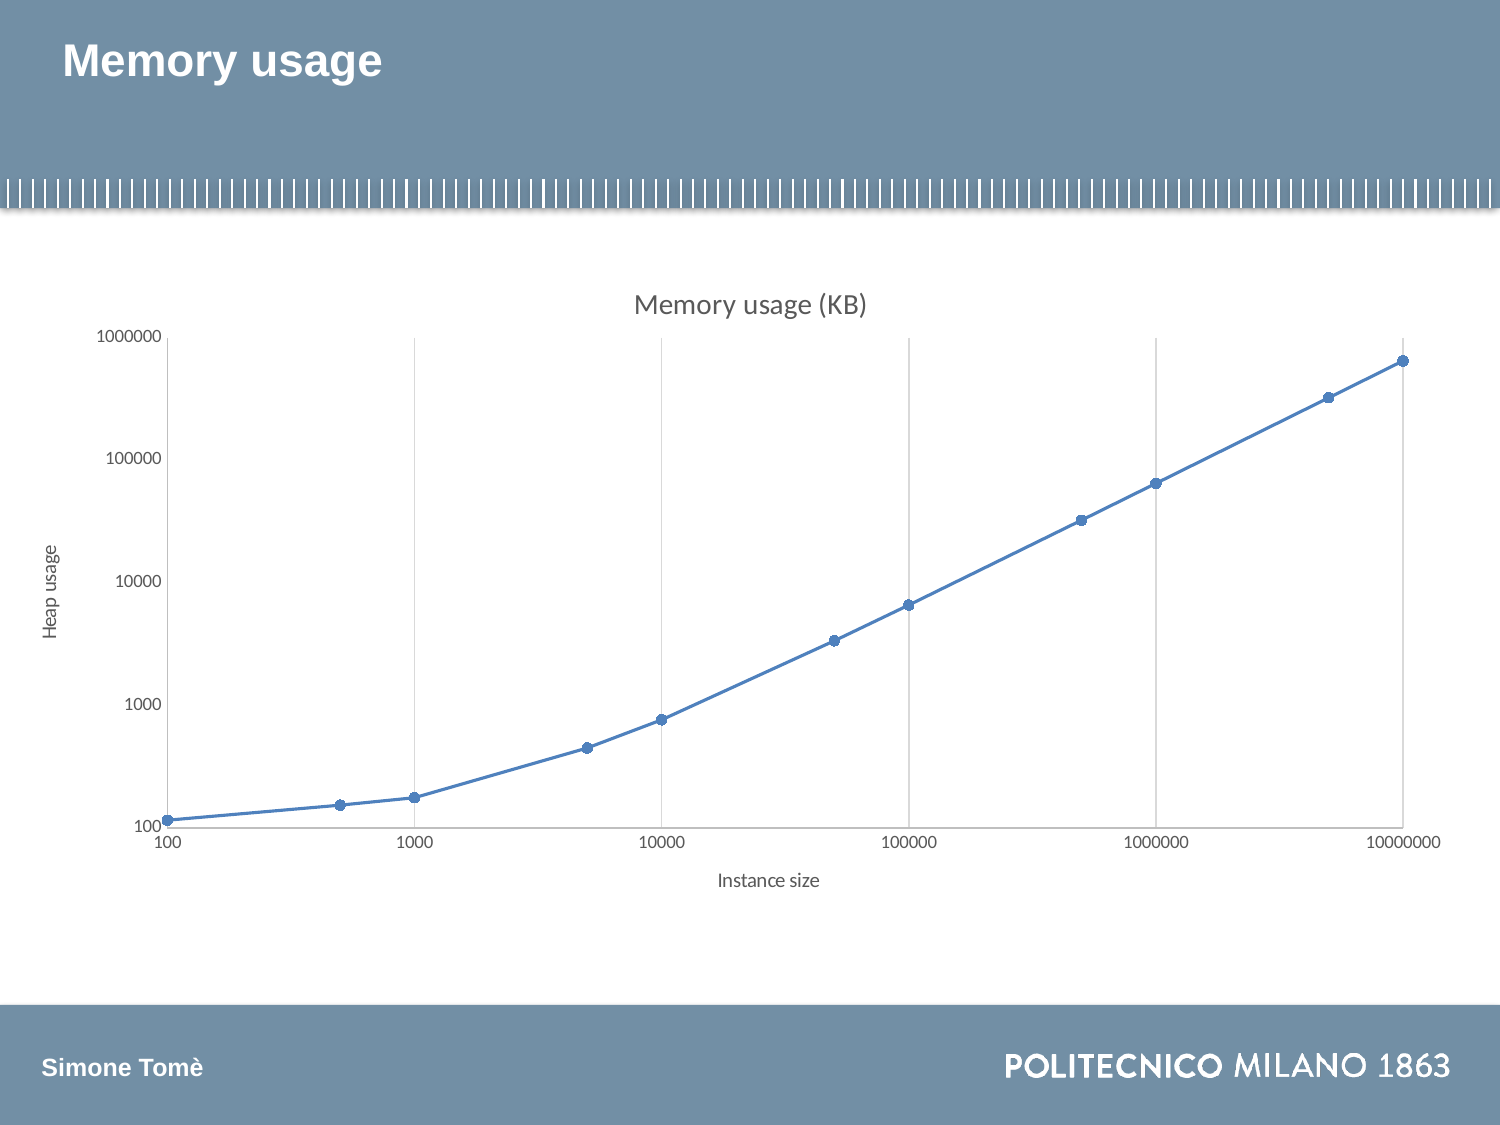

# Memory usage

### Chart: Memory usage (KB)

| Category | KB |
|---|---|